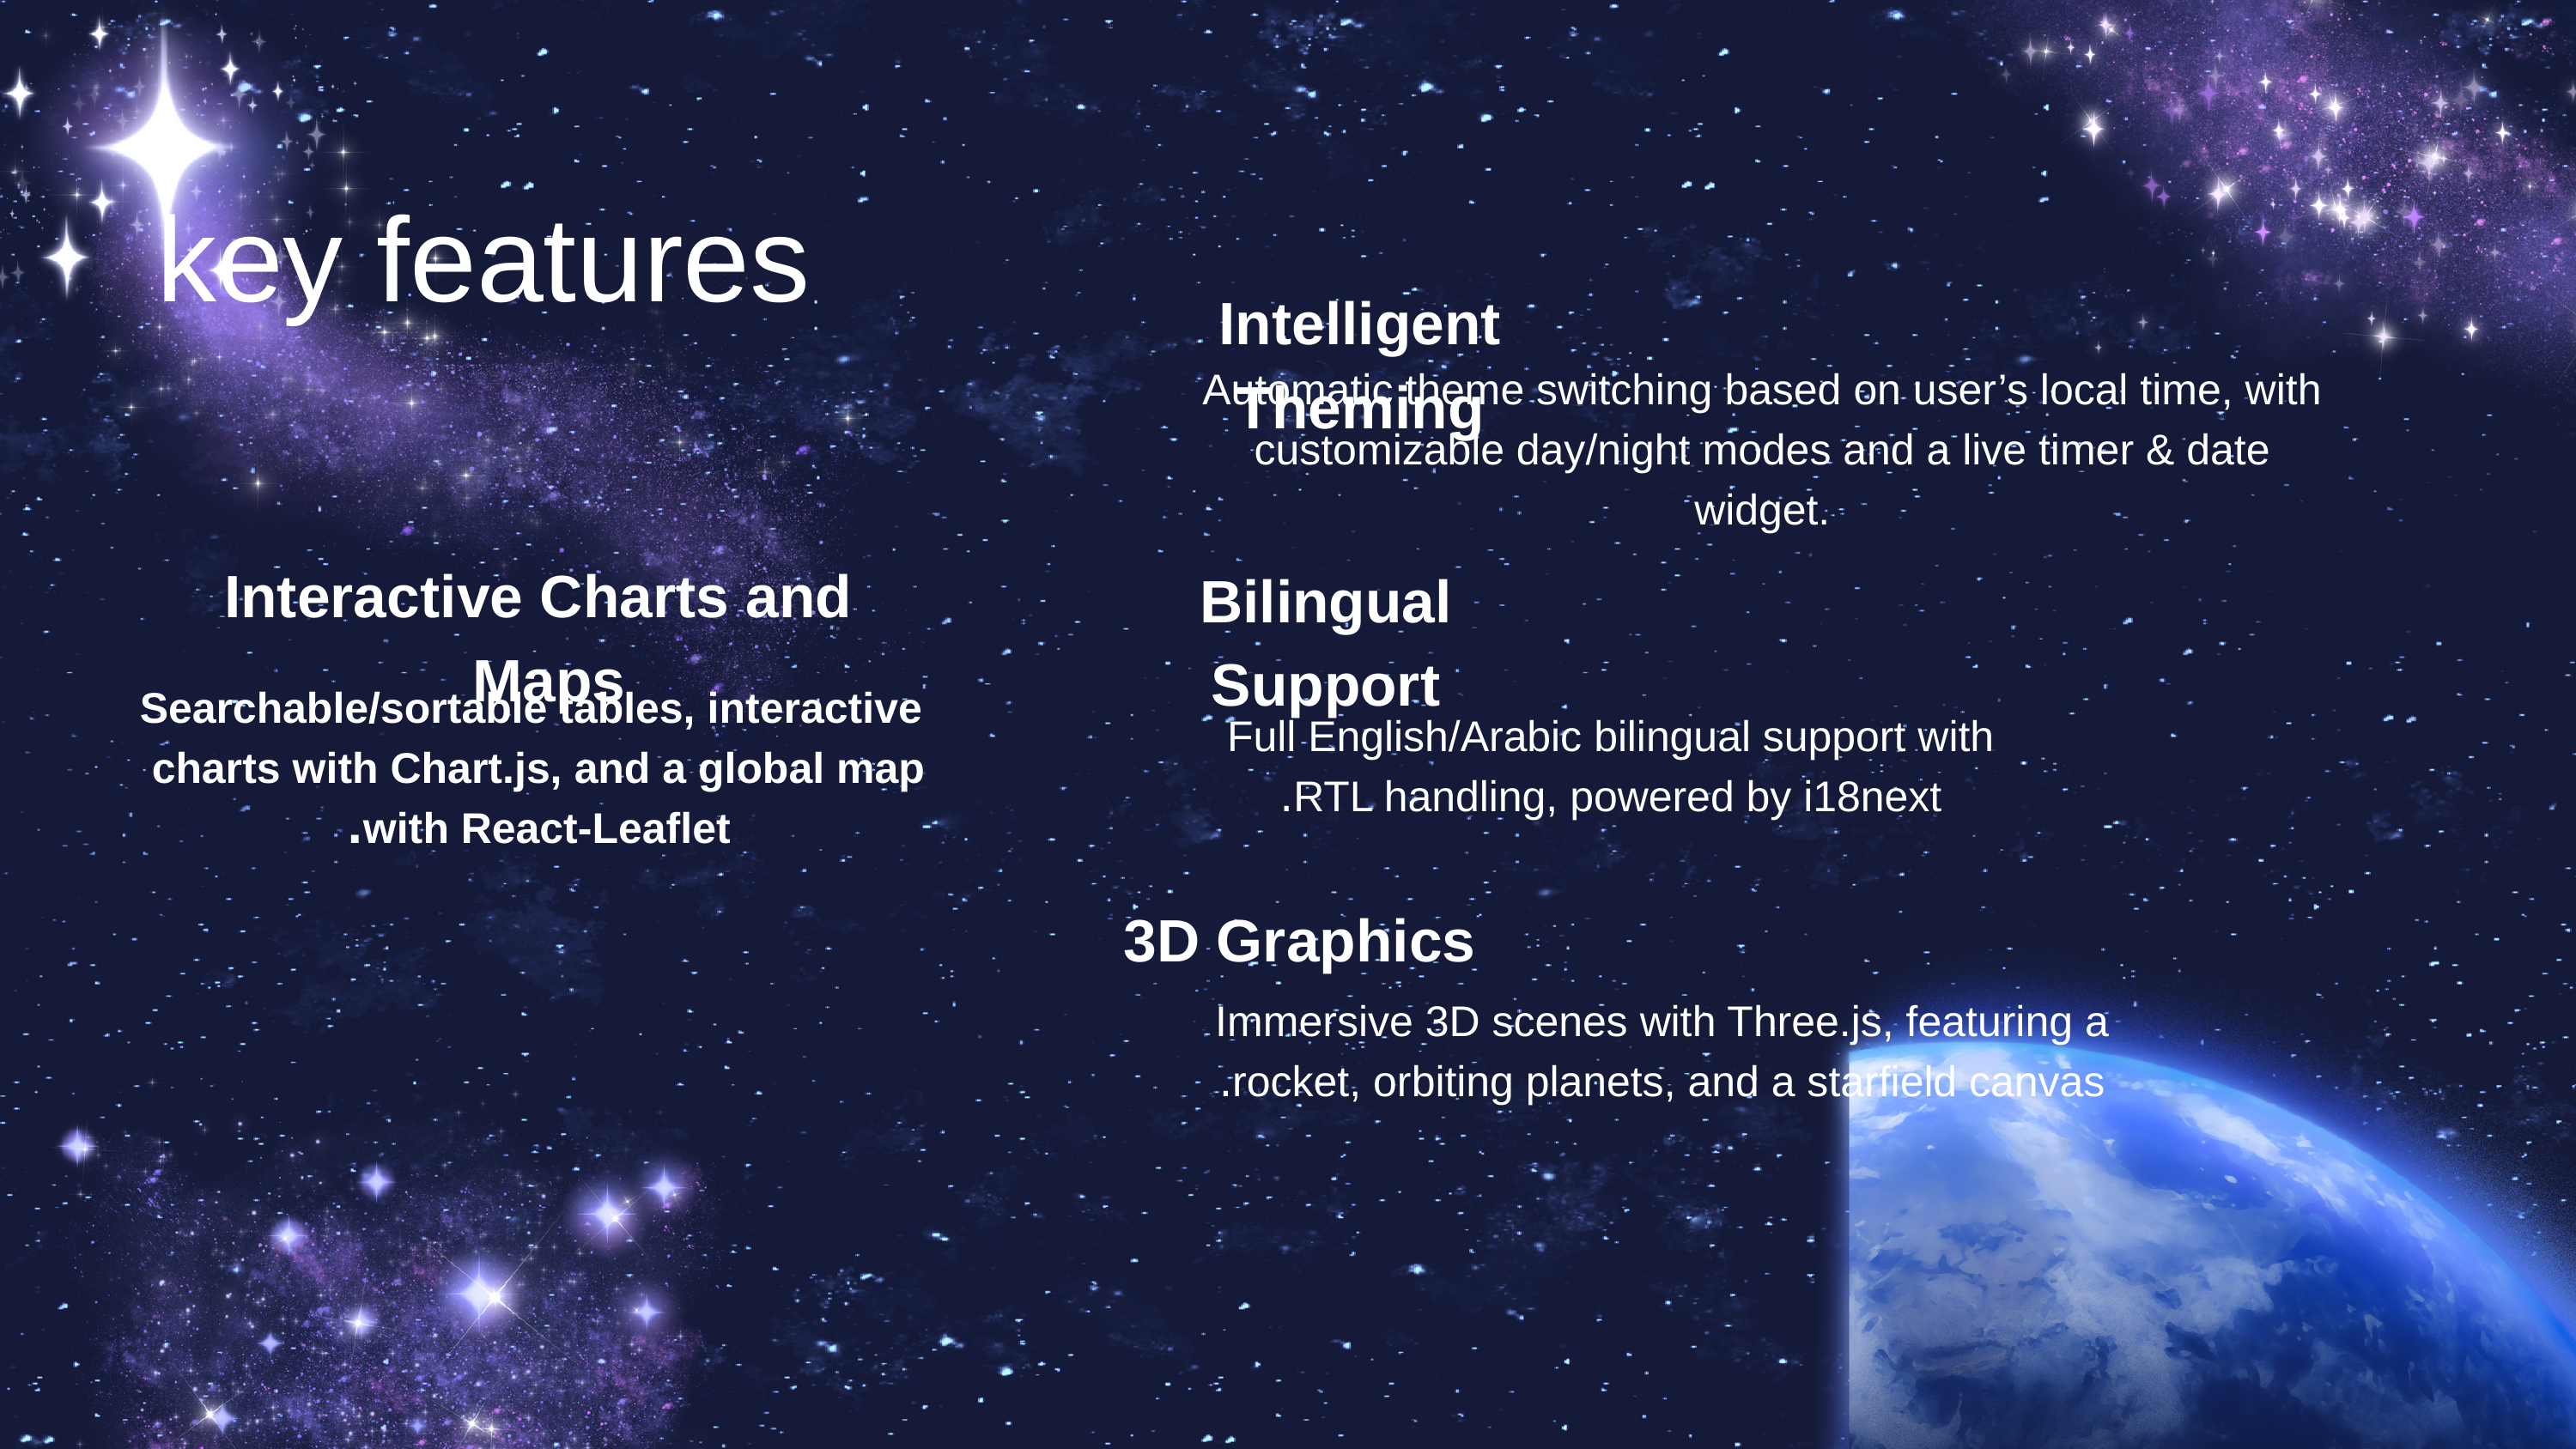

key features

Intelligent Theming
Automatic theme switching based on user’s local time, with customizable day/night modes and a live timer & date widget.
Interactive Charts and Maps
Bilingual Support
 Searchable/sortable tables, interactive charts with Chart.js, and a global map with React-Leaflet.
Full English/Arabic bilingual support with RTL handling, powered by i18next.
3D Graphics

Immersive 3D scenes with Three.js, featuring a rocket, orbiting planets, and a starfield canvas.